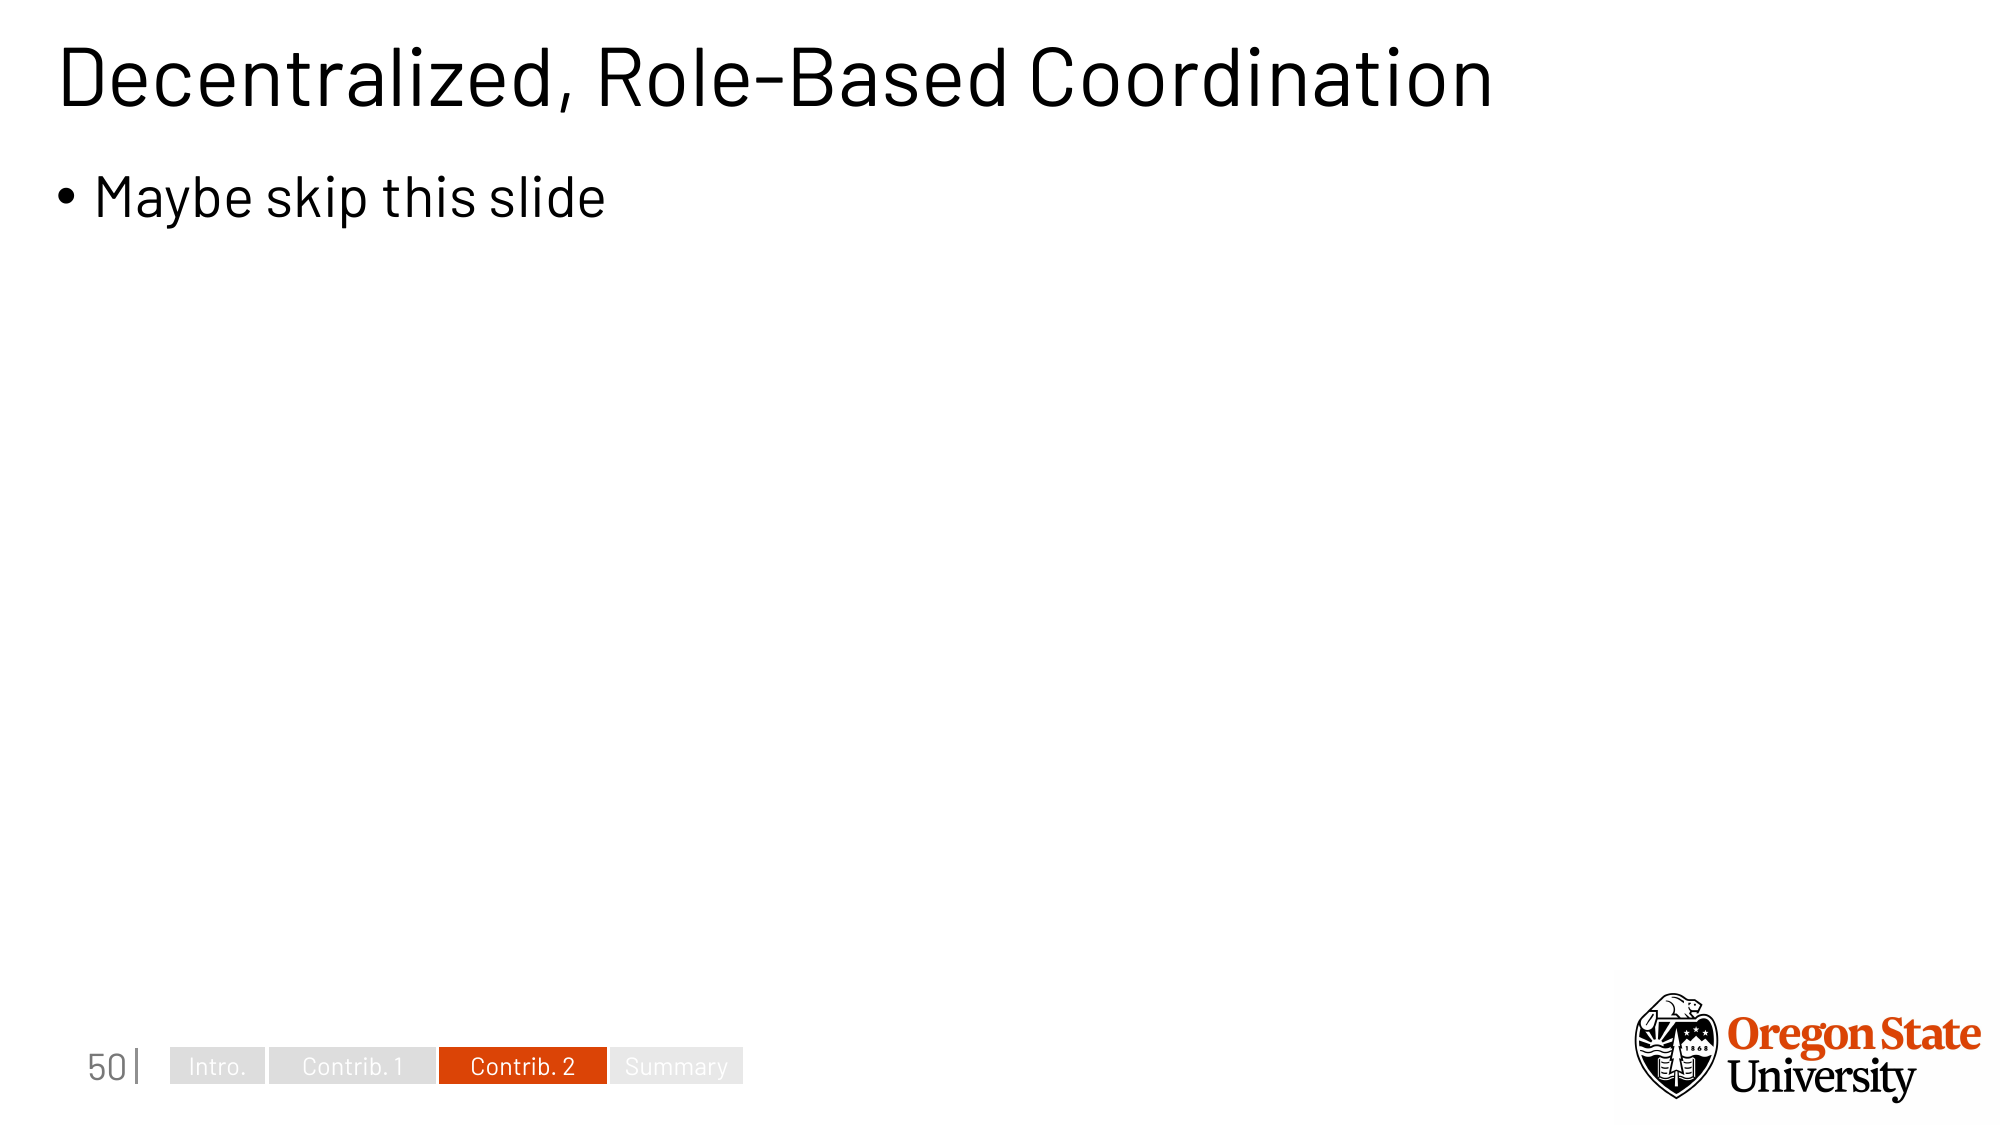

# Decentralized, Role-Based Coordination
Maybe skip this slide
50
Intro.
Contrib. 1
Contrib. 2
Summary